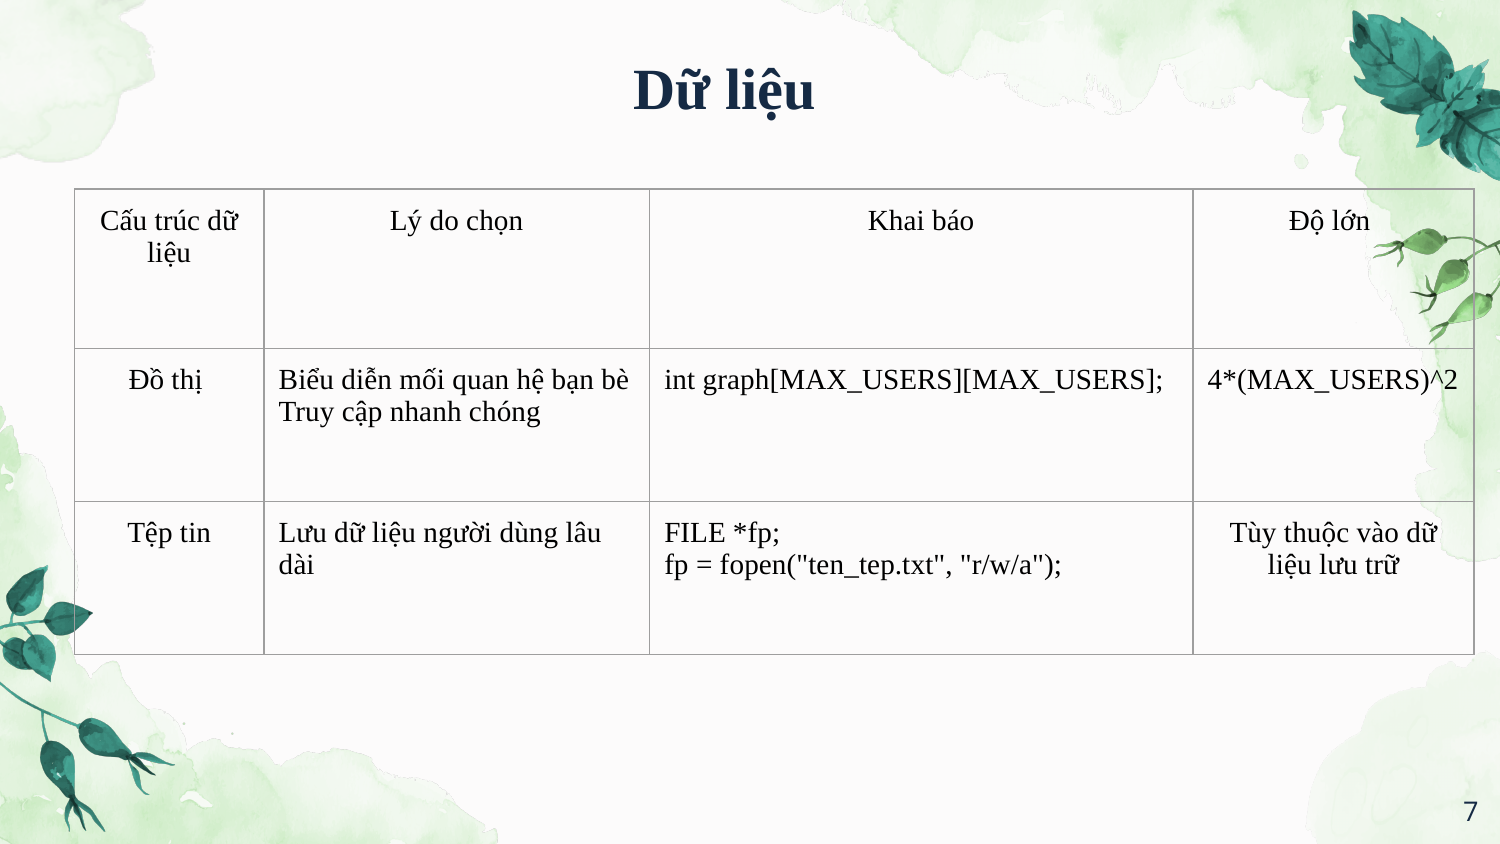

Dữ liệu
| Cấu trúc dữ liệu | Lý do chọn | Khai báo | Độ lớn |
| --- | --- | --- | --- |
| Đồ thị | Biểu diễn mối quan hệ bạn bè Truy cập nhanh chóng | int graph[MAX\_USERS][MAX\_USERS]; | 4\*(MAX\_USERS)^2 |
| Tệp tin | Lưu dữ liệu người dùng lâu dài | FILE \*fp; fp = fopen("ten\_tep.txt", "r/w/a"); | Tùy thuộc vào dữ liệu lưu trữ |
7